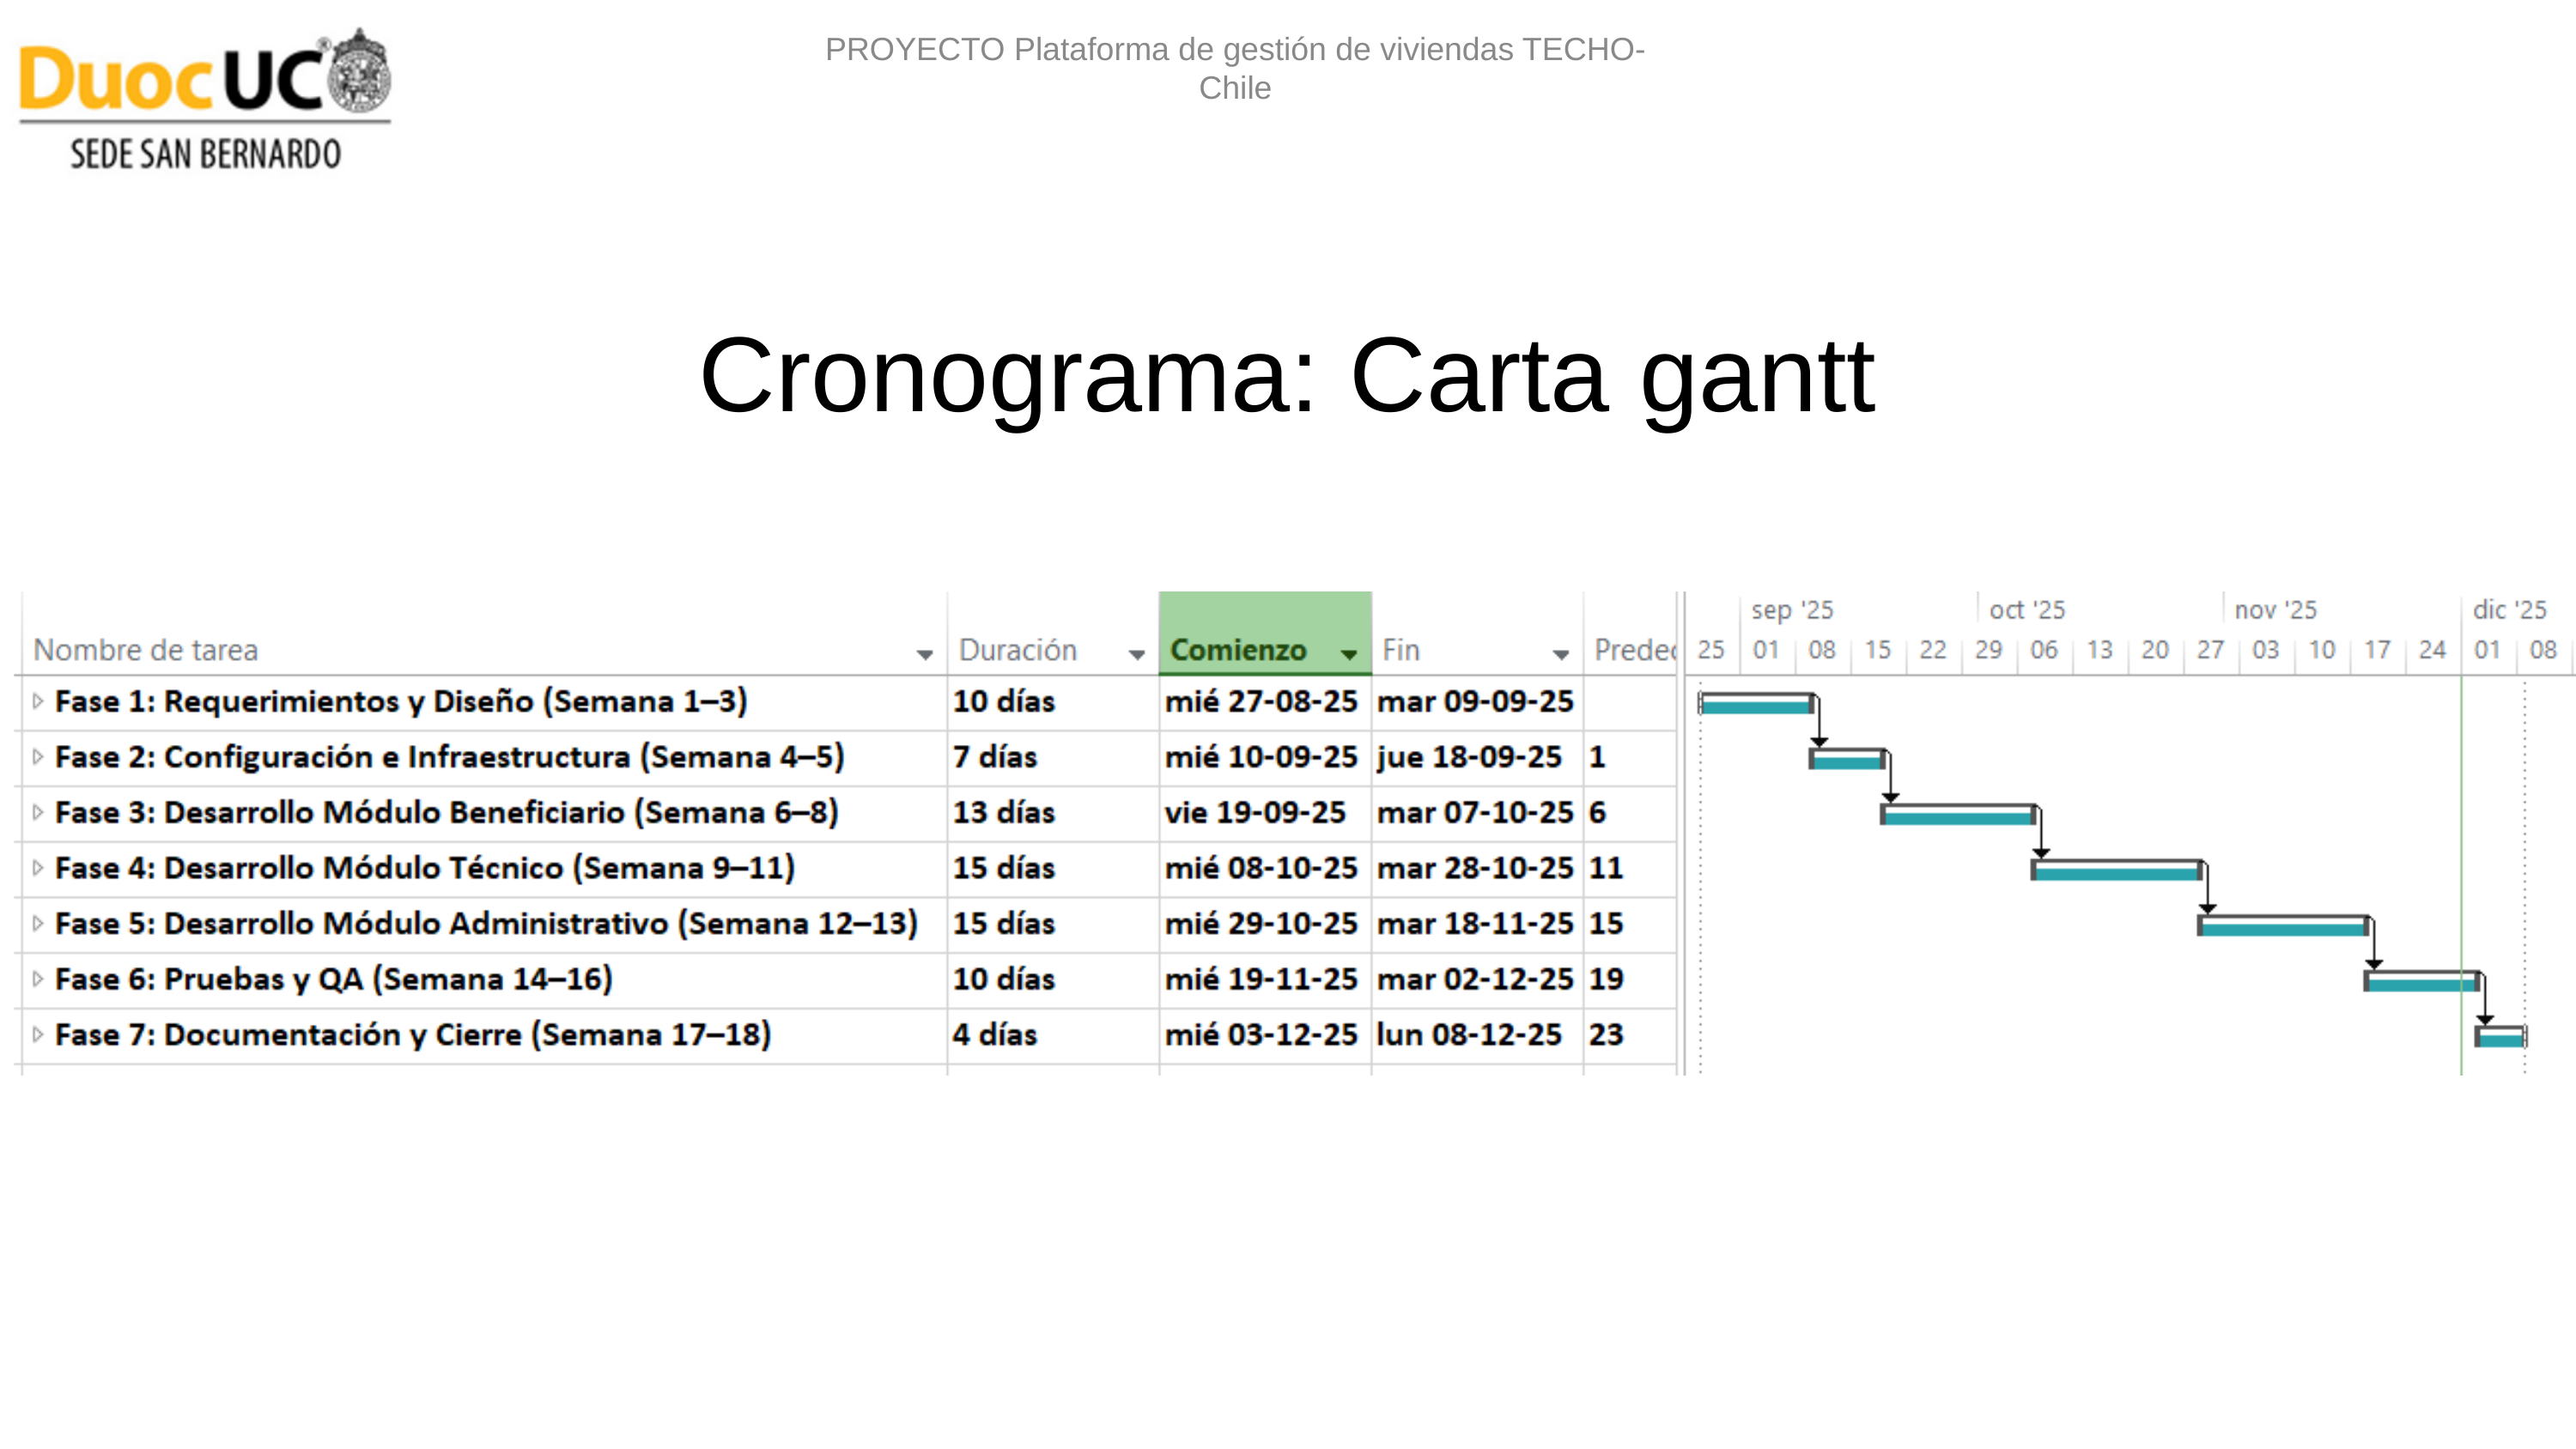

PROYECTO Plataforma de gestión de viviendas TECHO- Chile
Cronograma: Carta gantt